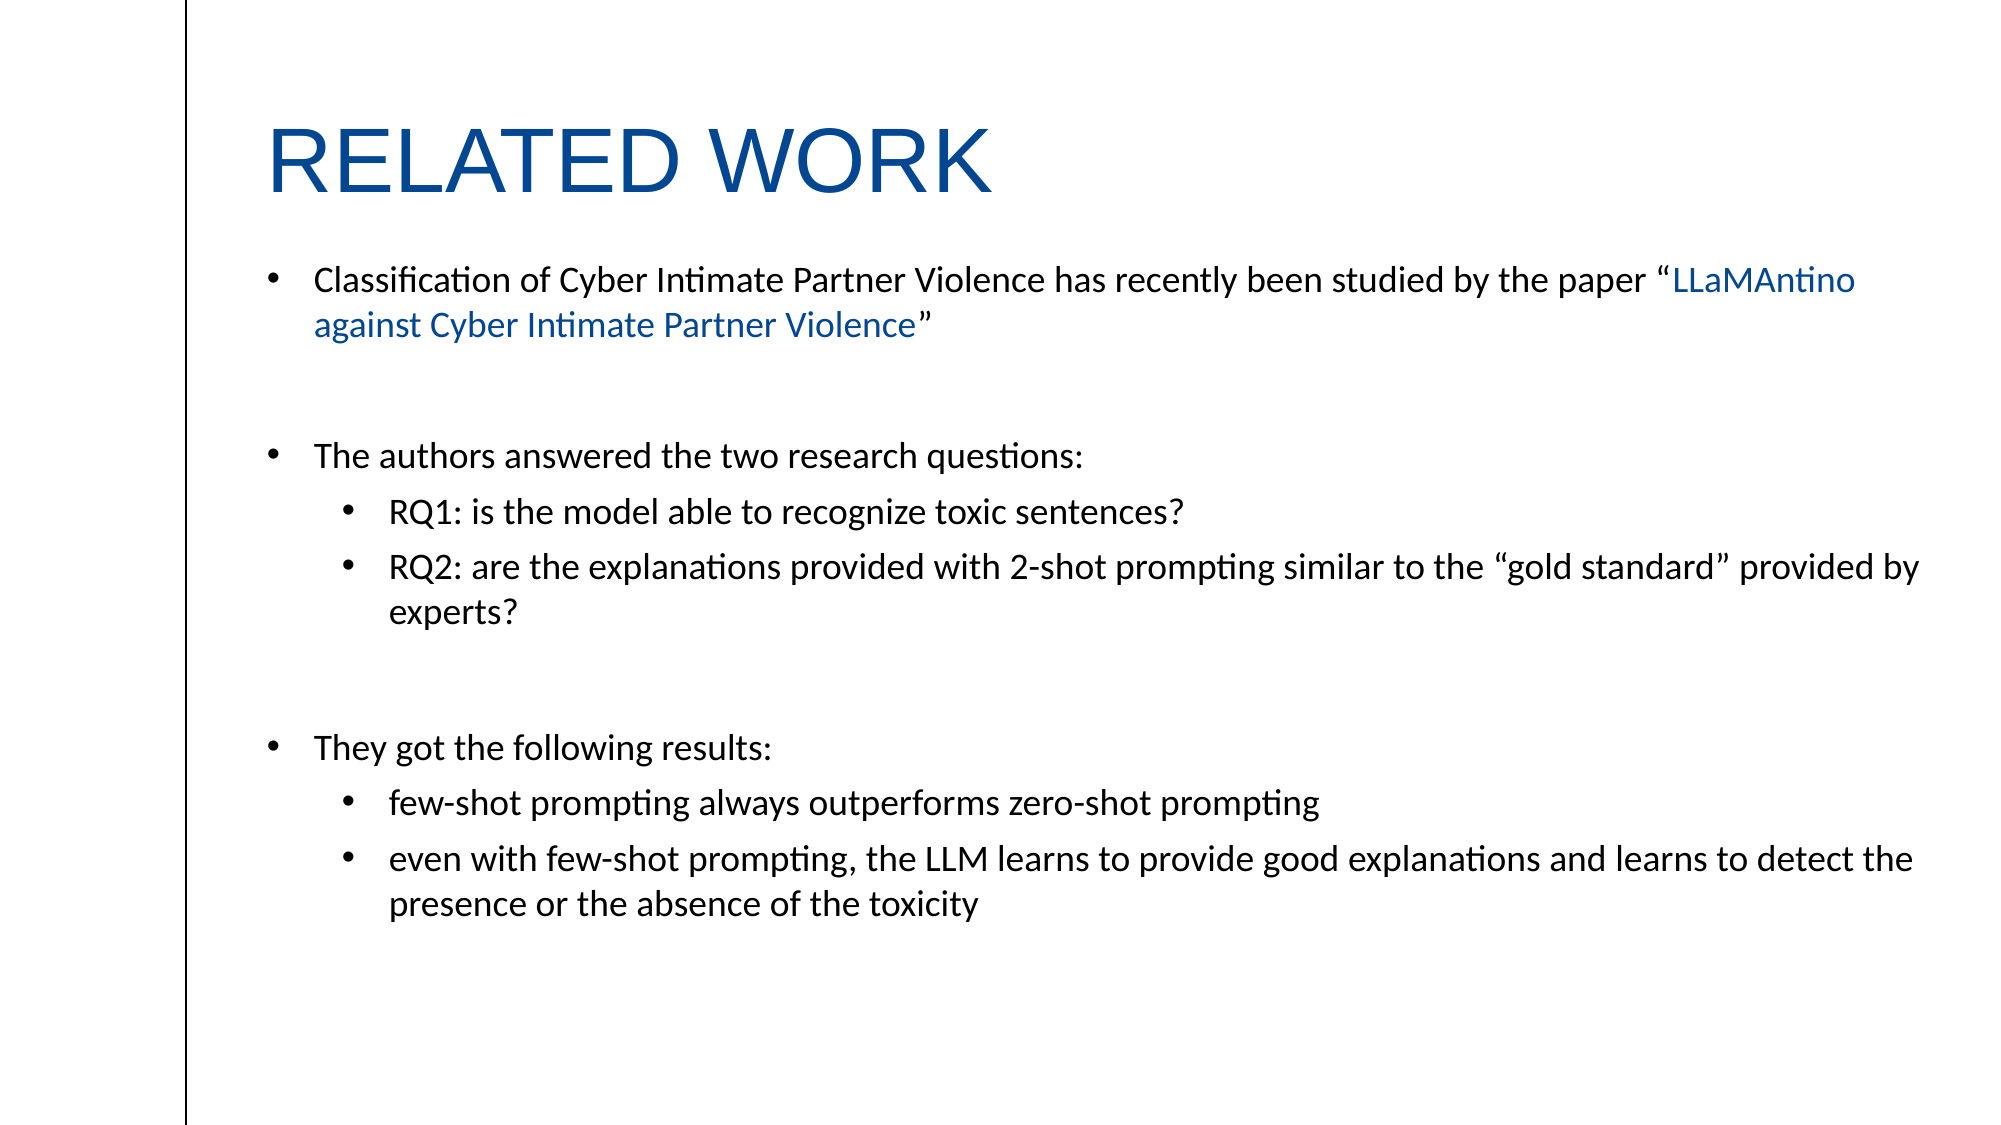

# Related Work
Classification of Cyber Intimate Partner Violence has recently been studied by the paper “LLaMAntino against Cyber Intimate Partner Violence”

The authors answered the two research questions:
RQ1: is the model able to recognize toxic sentences?
RQ2: are the explanations provided with 2-shot prompting similar to the “gold standard” provided by experts?

They got the following results:
few-shot prompting always outperforms zero-shot prompting
even with few-shot prompting, the LLM learns to provide good explanations and learns to detect the presence or the absence of the toxicity